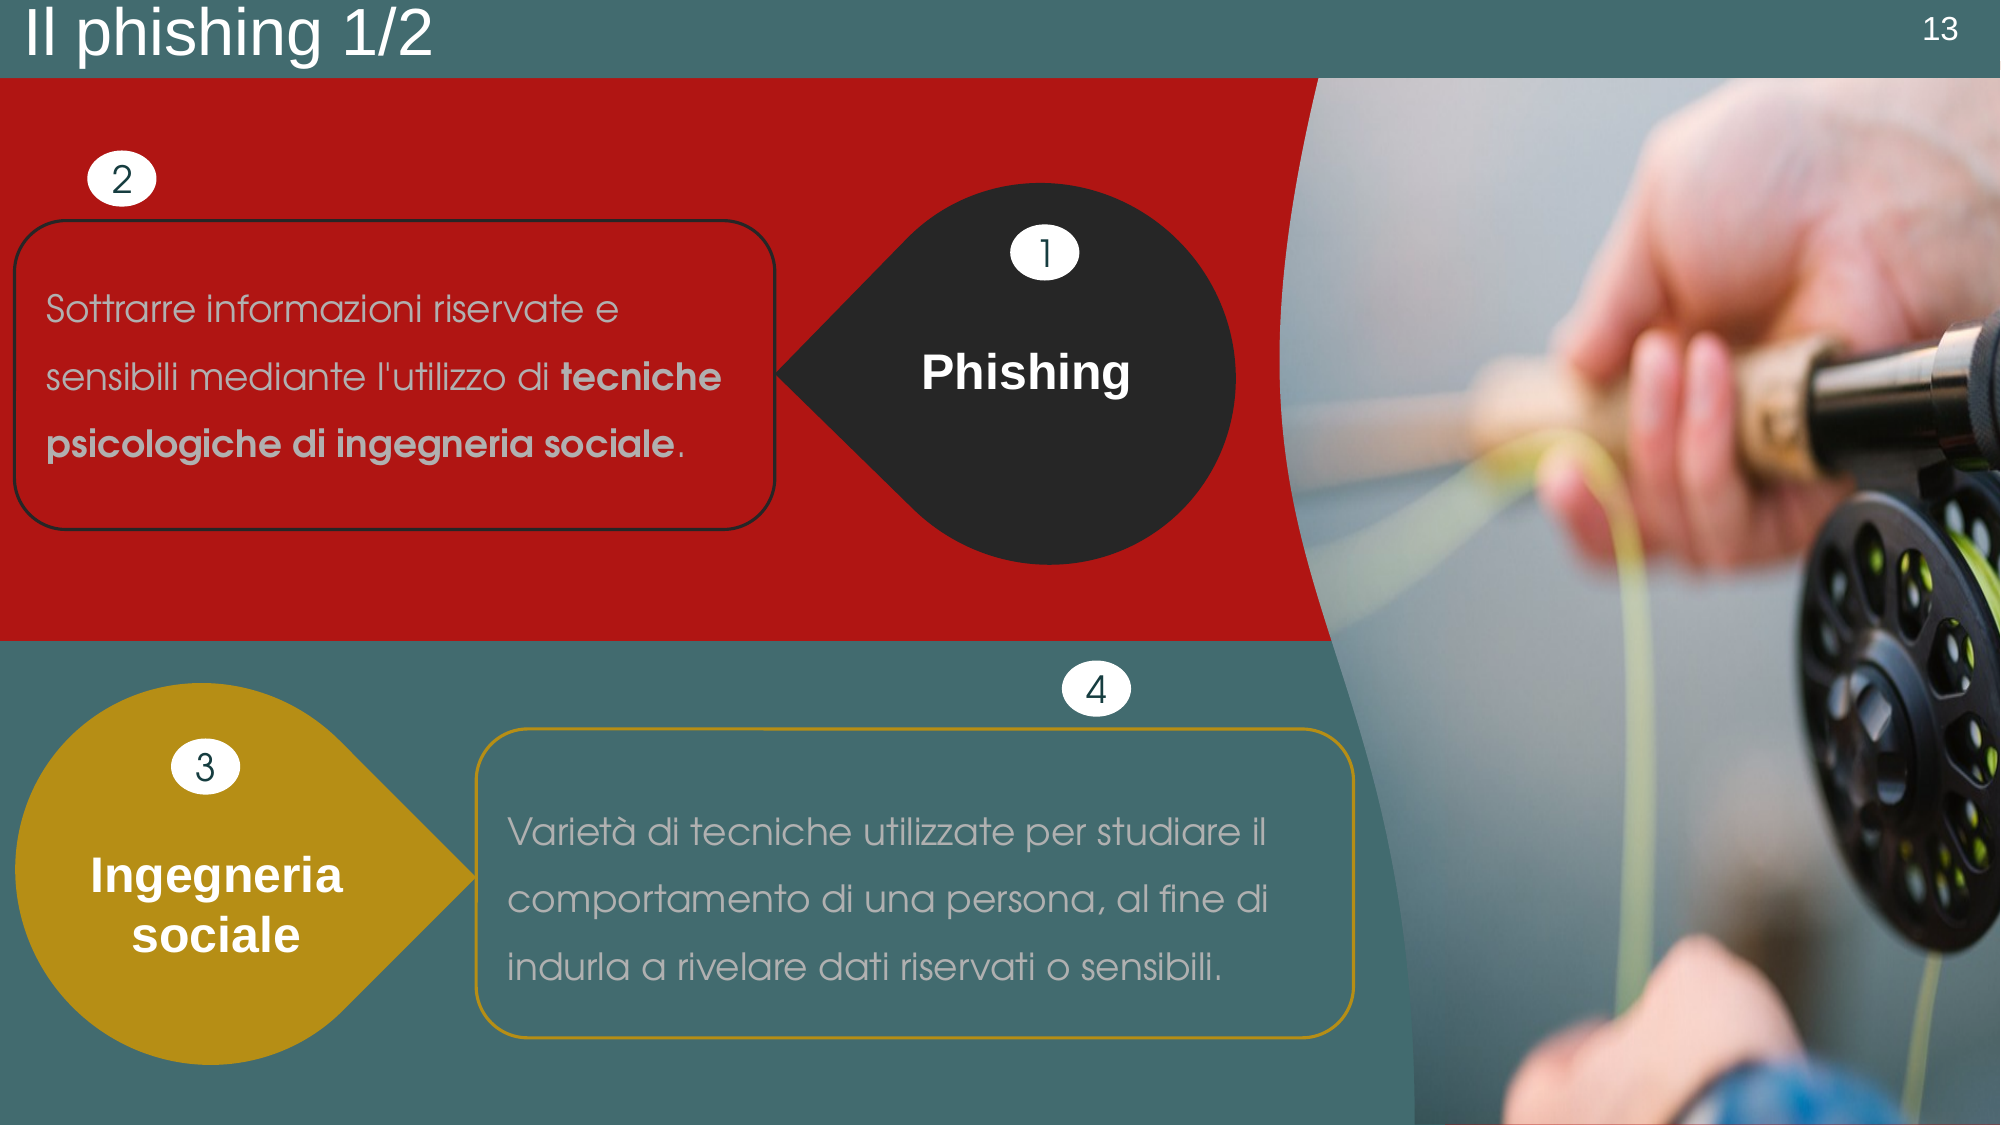

13
Note sviluppo:
https://pixabay.com/it/pesca-a-mosca-canna-da-pesca-pesca-1149502/

Il phishing 1/2

2

1

Sottrarre informazioni riservate e sensibili mediante l'utilizzo di tecniche psicologiche di ingegneria sociale.
Phishing

4

3
Varietà di tecniche utilizzate per studiare il comportamento di una persona, al fine di indurla a rivelare dati riservati o sensibili.
Ingegneria sociale